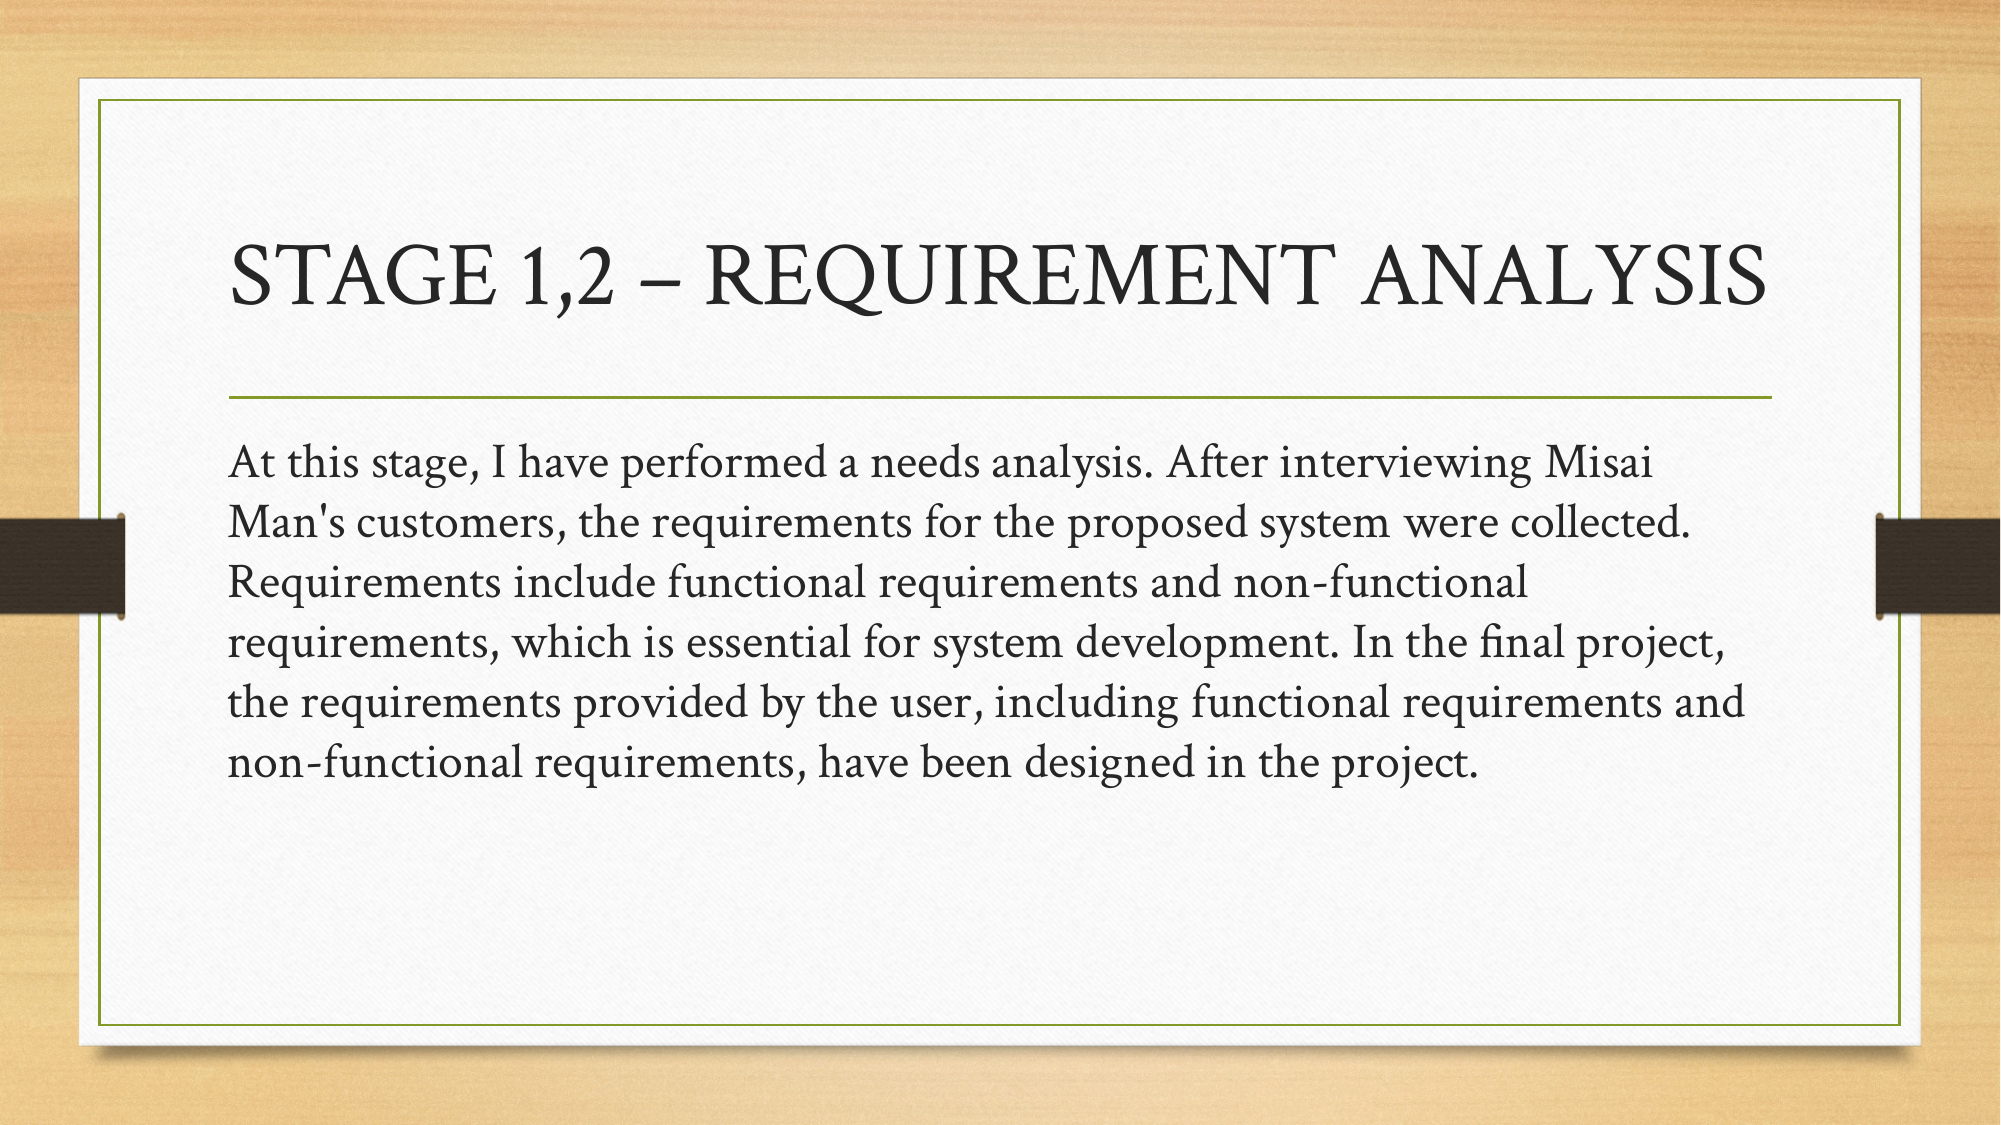

# STAGE 1,2 – REQUIREMENT ANALYSIS
At this stage, I have performed a needs analysis. After interviewing Misai Man's customers, the requirements for the proposed system were collected. Requirements include functional requirements and non-functional requirements, which is essential for system development. In the final project, the requirements provided by the user, including functional requirements and non-functional requirements, have been designed in the project.